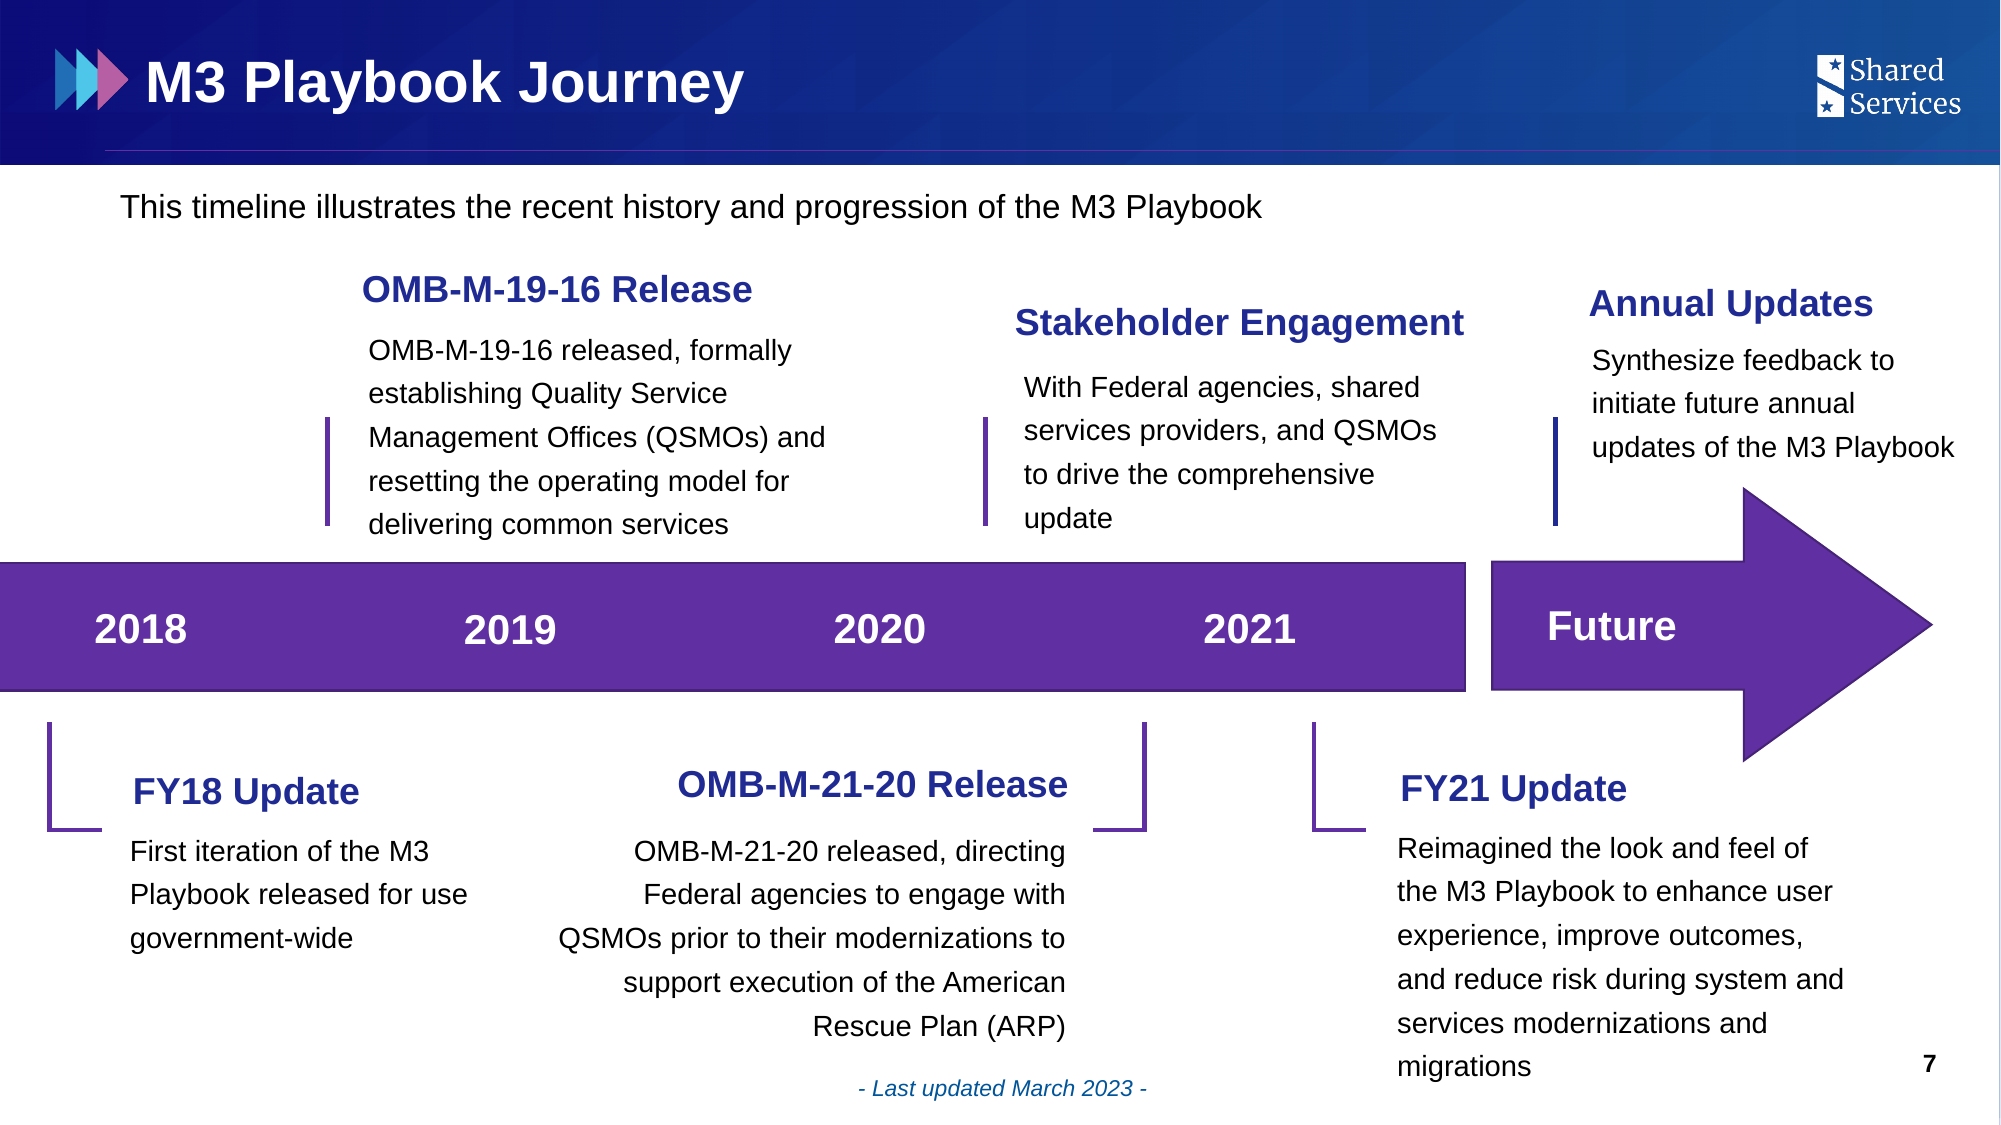

# M3 Playbook Journey
This timeline illustrates the recent history and progression of the M3 Playbook
OMB-M-19-16 Release
Annual Updates
Stakeholder Engagement
OMB-M-19-16 released, formally establishing Quality Service Management Offices (QSMOs) and resetting the operating model for delivering common services
Synthesize feedback to initiate future annual updates of the M3 Playbook
With Federal agencies, shared services providers, and QSMOs to drive the comprehensive update

Future
2021
2020
2018
2019
OMB-M-21-20 Release
FY21 Update
FY18 Update
Reimagined the look and feel of the M3 Playbook to enhance user experience, improve outcomes, and reduce risk during system and services modernizations and migrations
First iteration of the M3 Playbook released for use government-wide
OMB-M-21-20 released, directing Federal agencies to engage with QSMOs prior to their modernizations to support execution of the American Rescue Plan (ARP)

7
 - Last updated March 2023 -